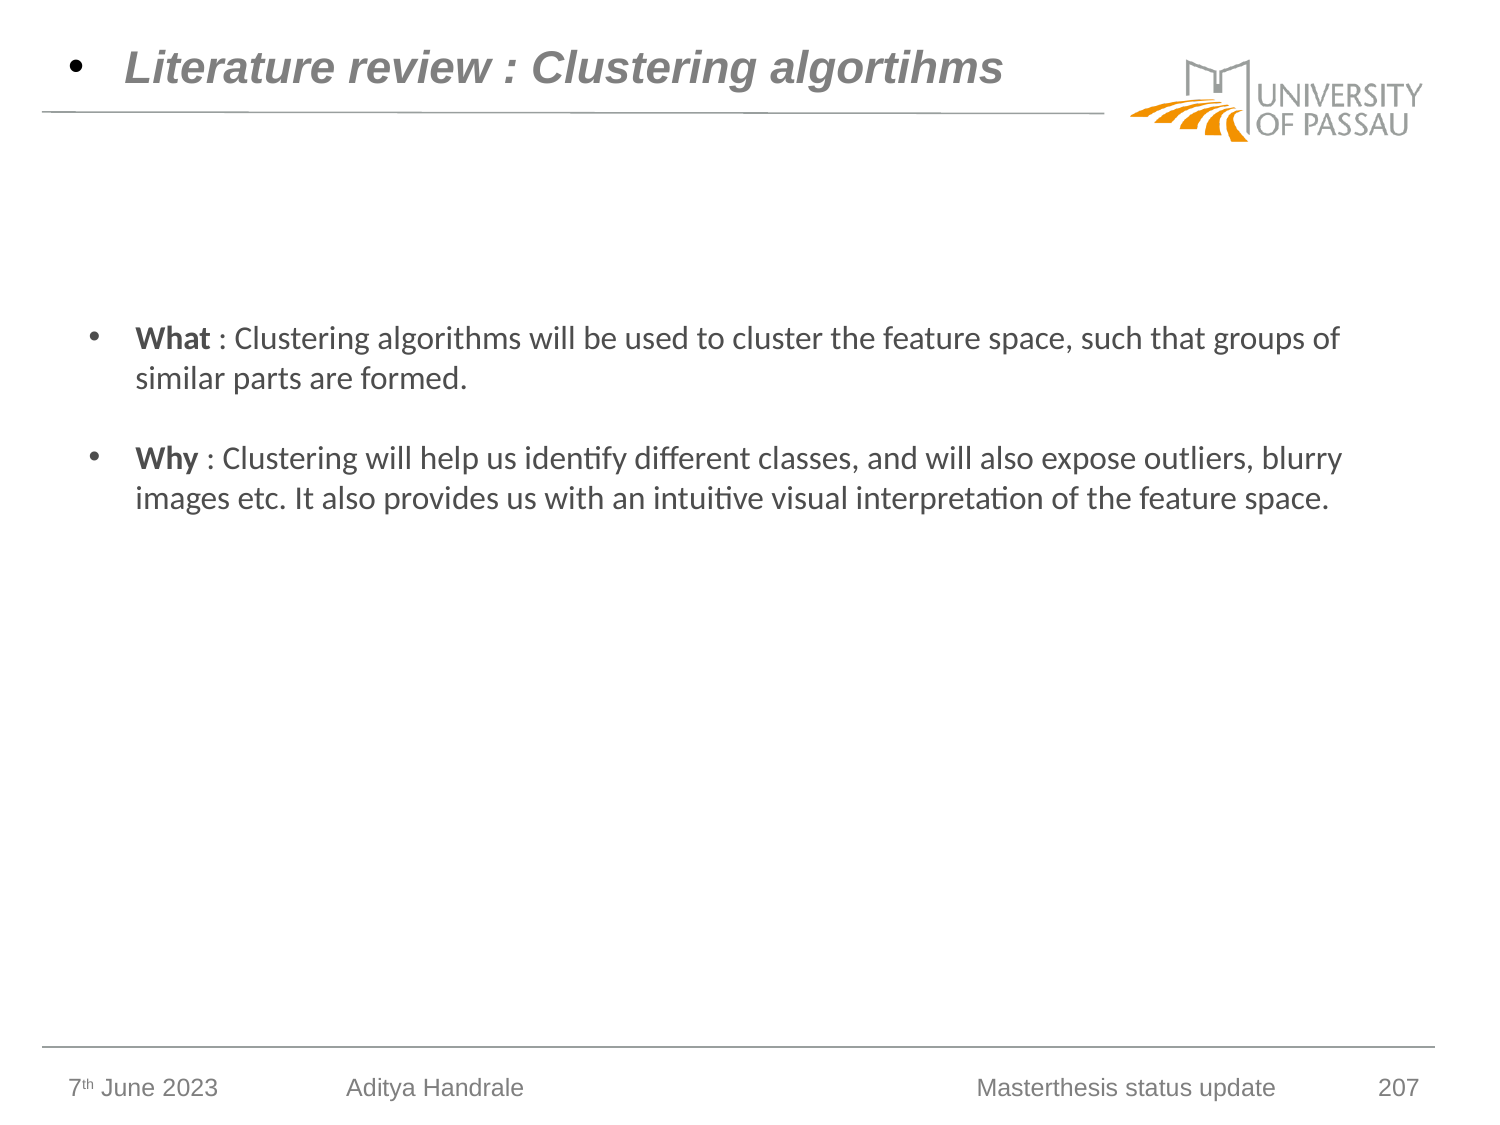

# Literature review : Clustering algortihms
What : Clustering algorithms will be used to cluster the feature space, such that groups of similar parts are formed.

Why : Clustering will help us identify different classes, and will also expose outliers, blurry images etc. It also provides us with an intuitive visual interpretation of the feature space.

7th June 2023
Aditya Handrale
Masterthesis status update
207